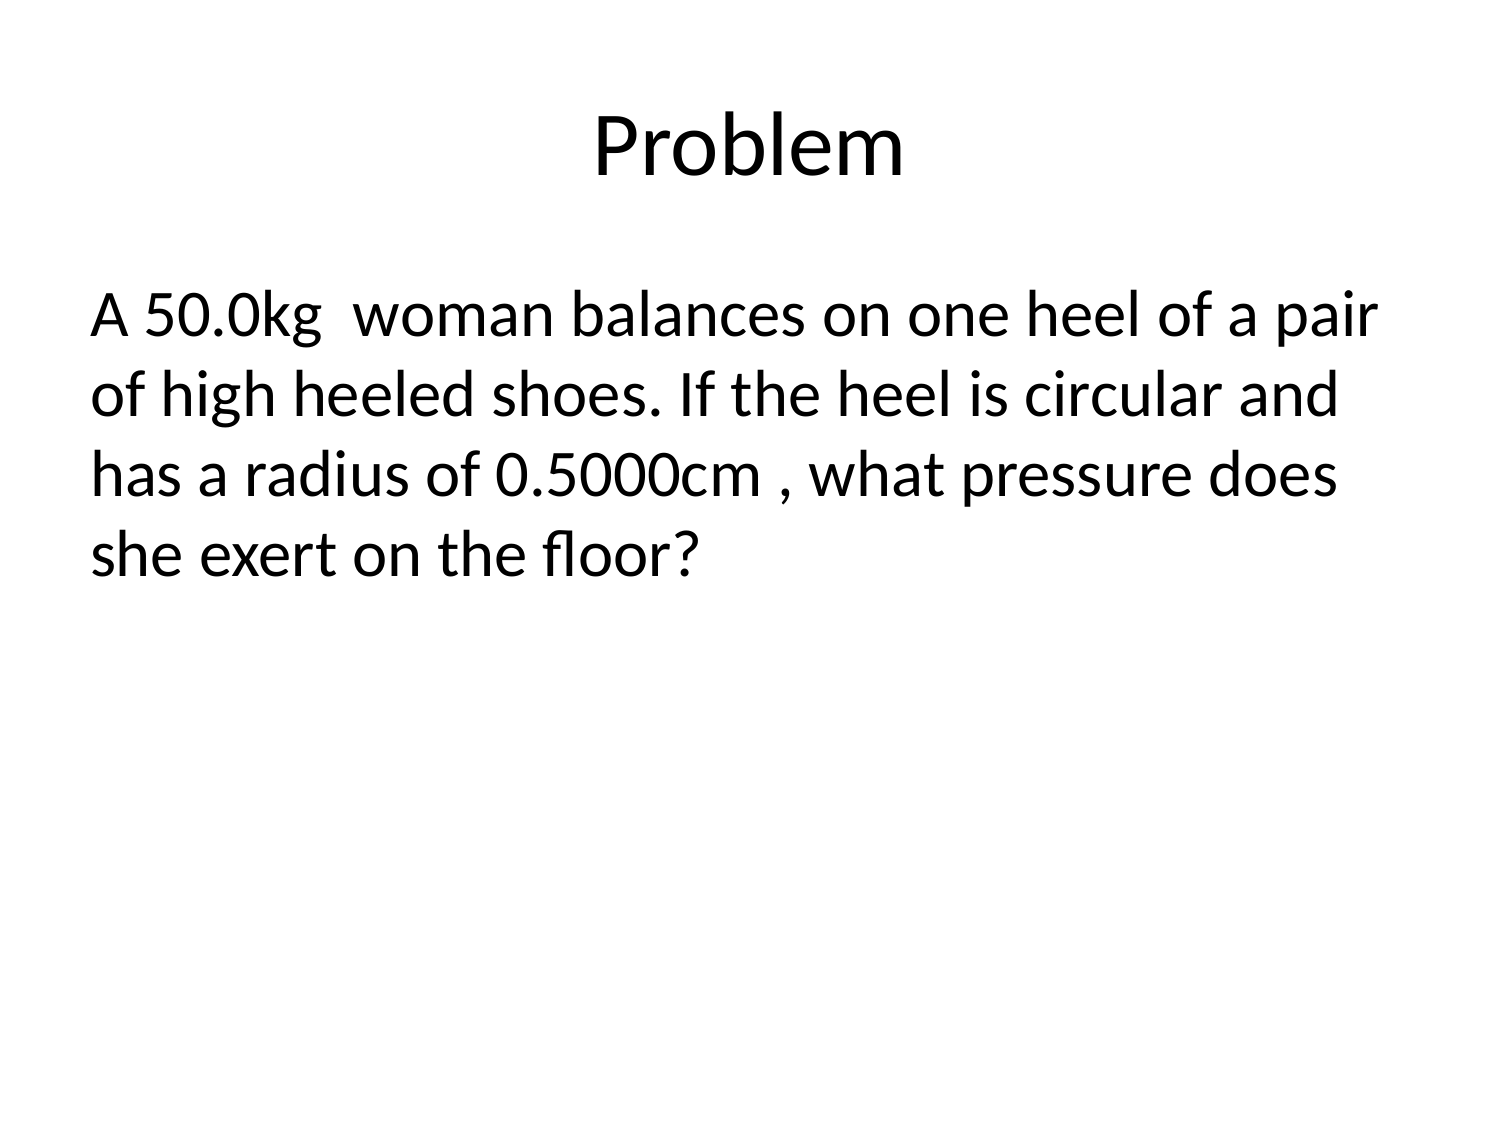

# Problem
A 50.0kg  woman balances on one heel of a pair of high heeled shoes. If the heel is circular and has a radius of 0.5000cm , what pressure does she exert on the floor?